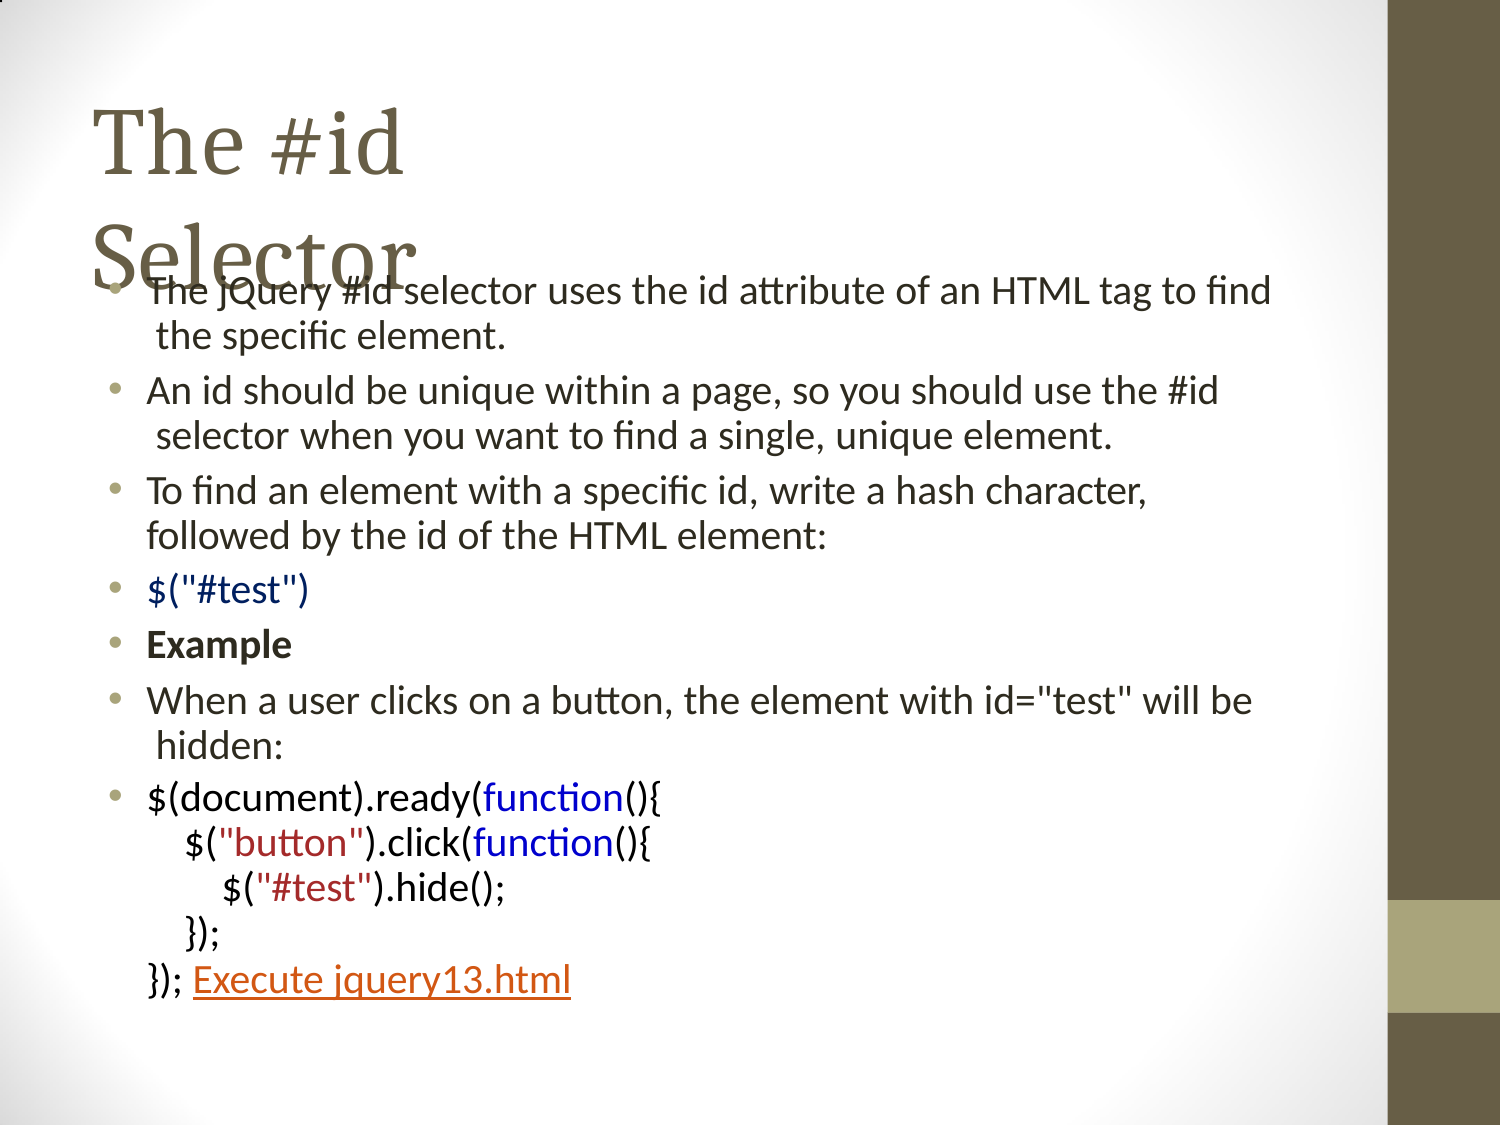

# The #id Selector
The jQuery #id selector uses the id attribute of an HTML tag to find  the specific element.
An id should be unique within a page, so you should use the #id  selector when you want to find a single, unique element.
To find an element with a specific id, write a hash character,  followed by the id of the HTML element:
$("#test")
Example
When a user clicks on a button, the element with id="test" will be  hidden:
$(document).ready(function(){
$("button").click(function(){
$("#test").hide();
});
}); Execute jquery13.html